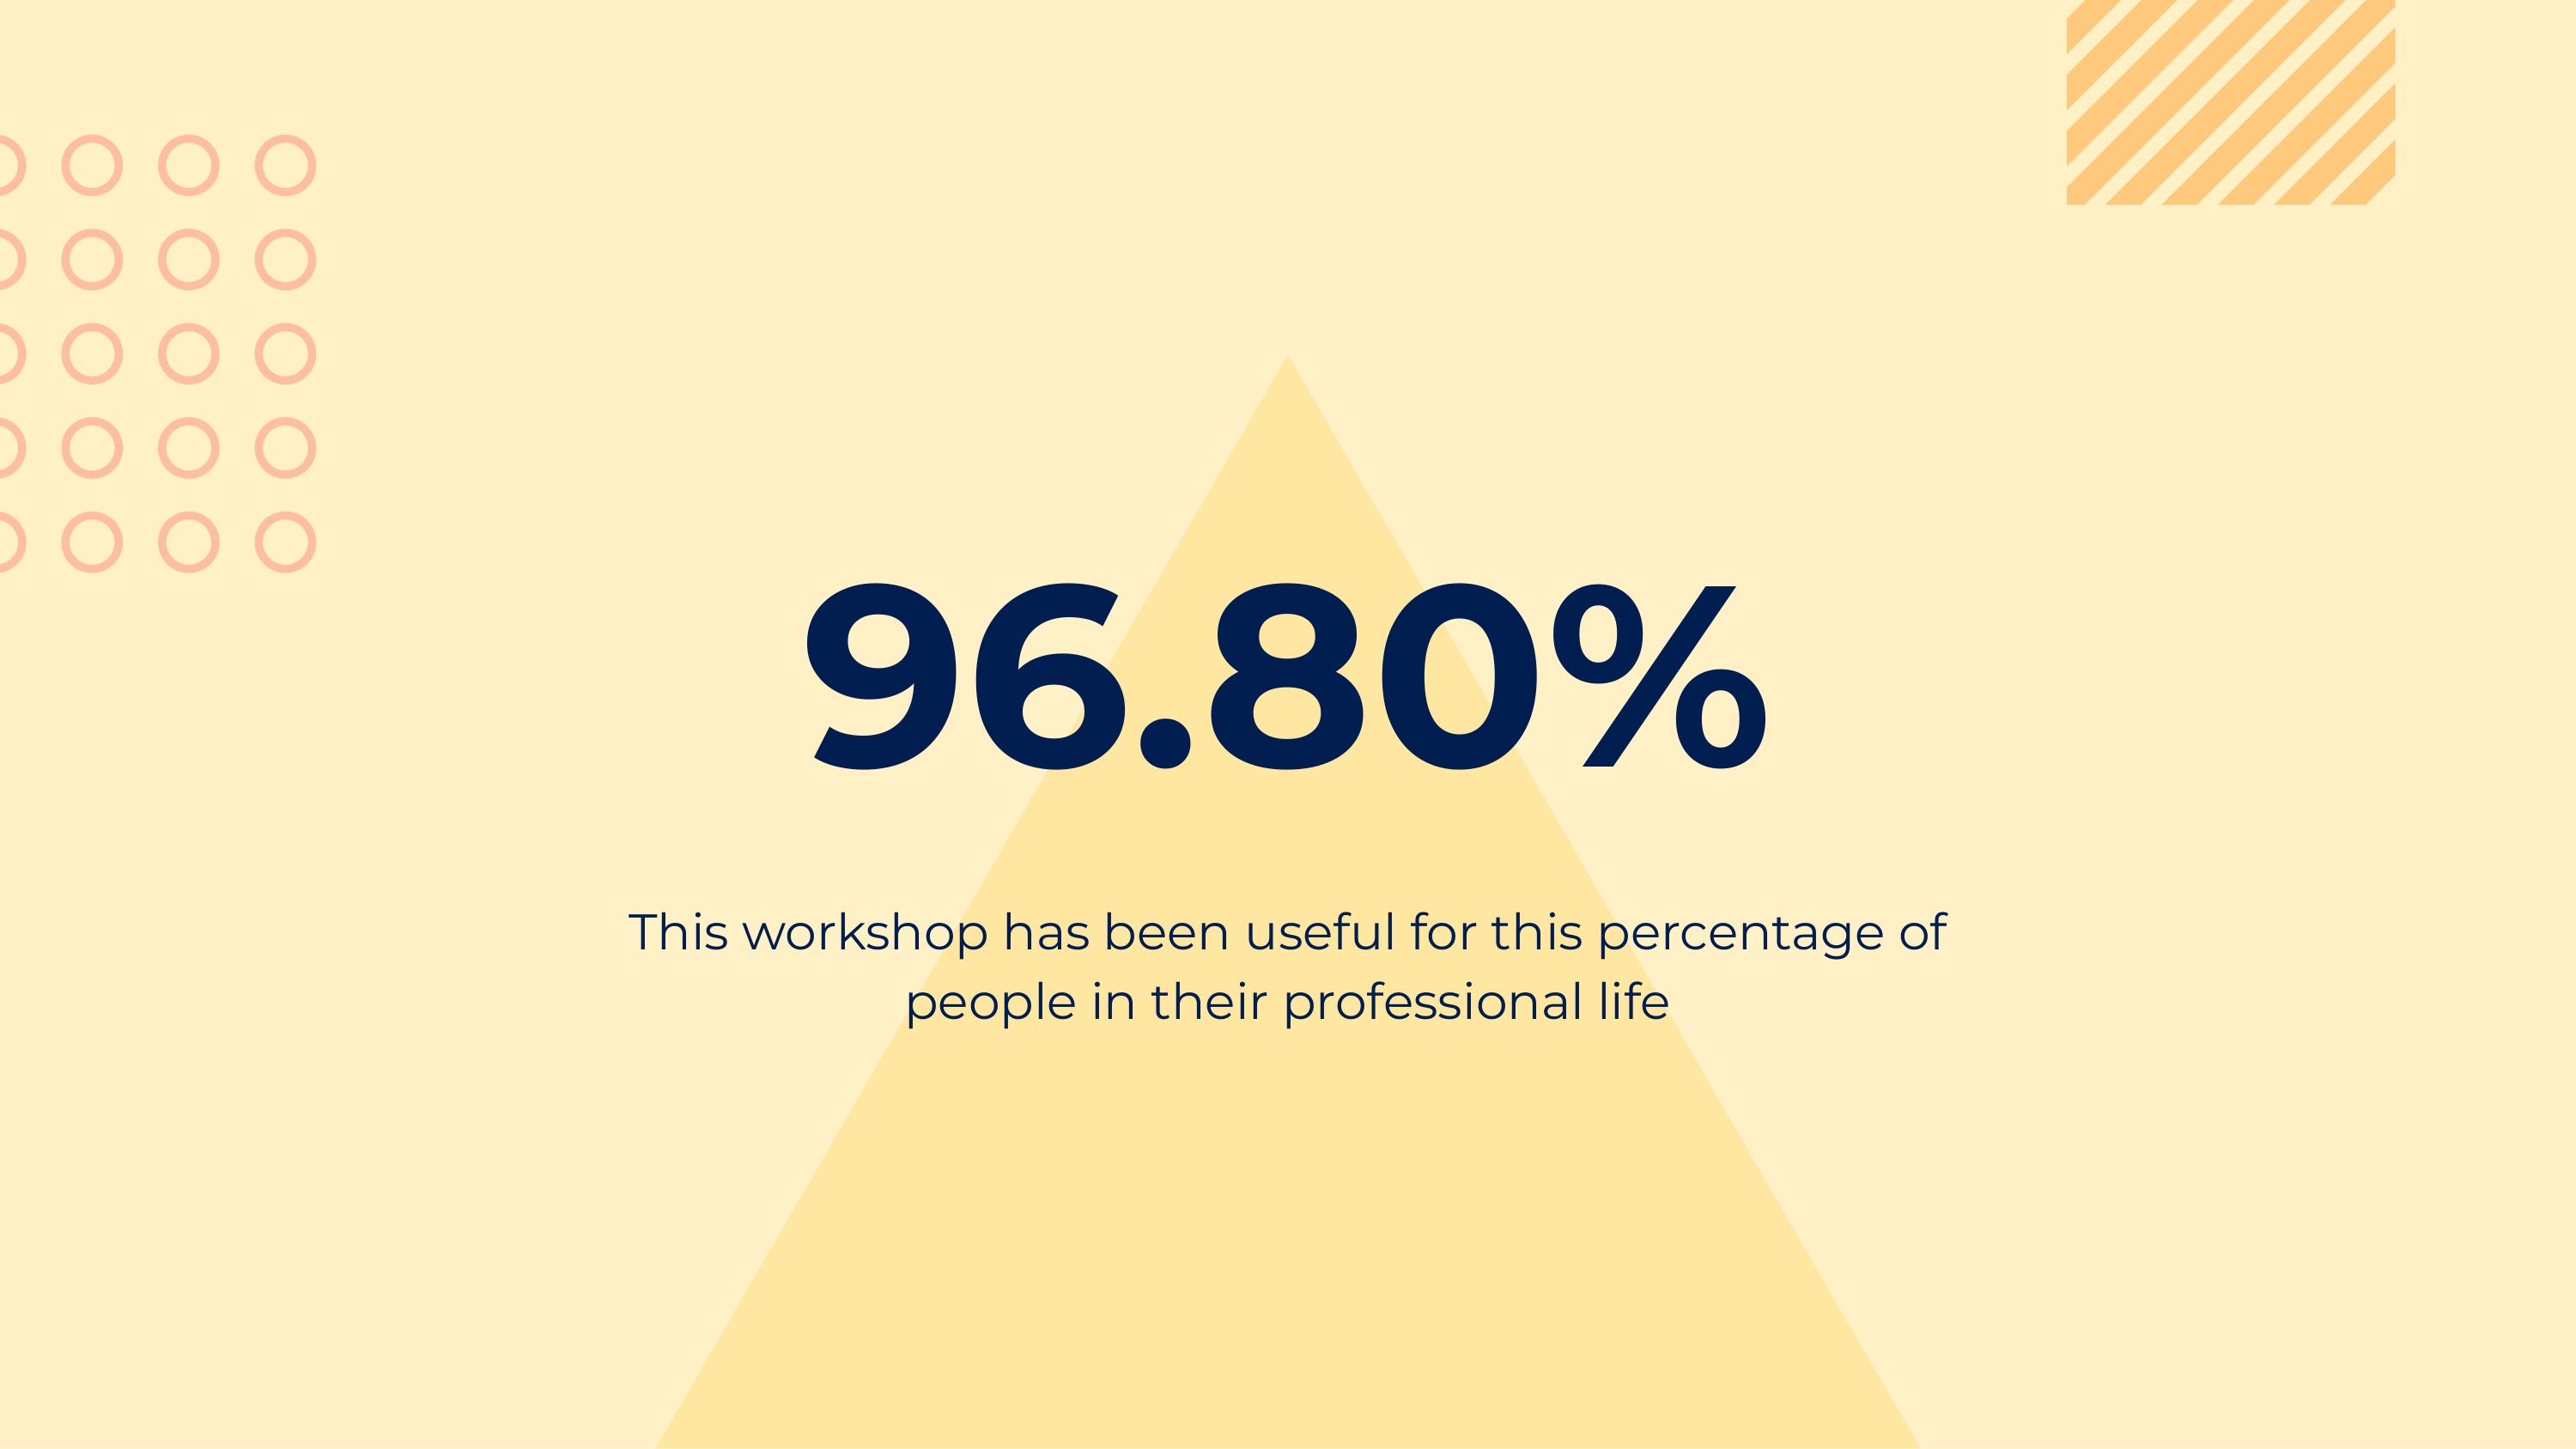

# 96.80%
This workshop has been useful for this percentage of people in their professional life